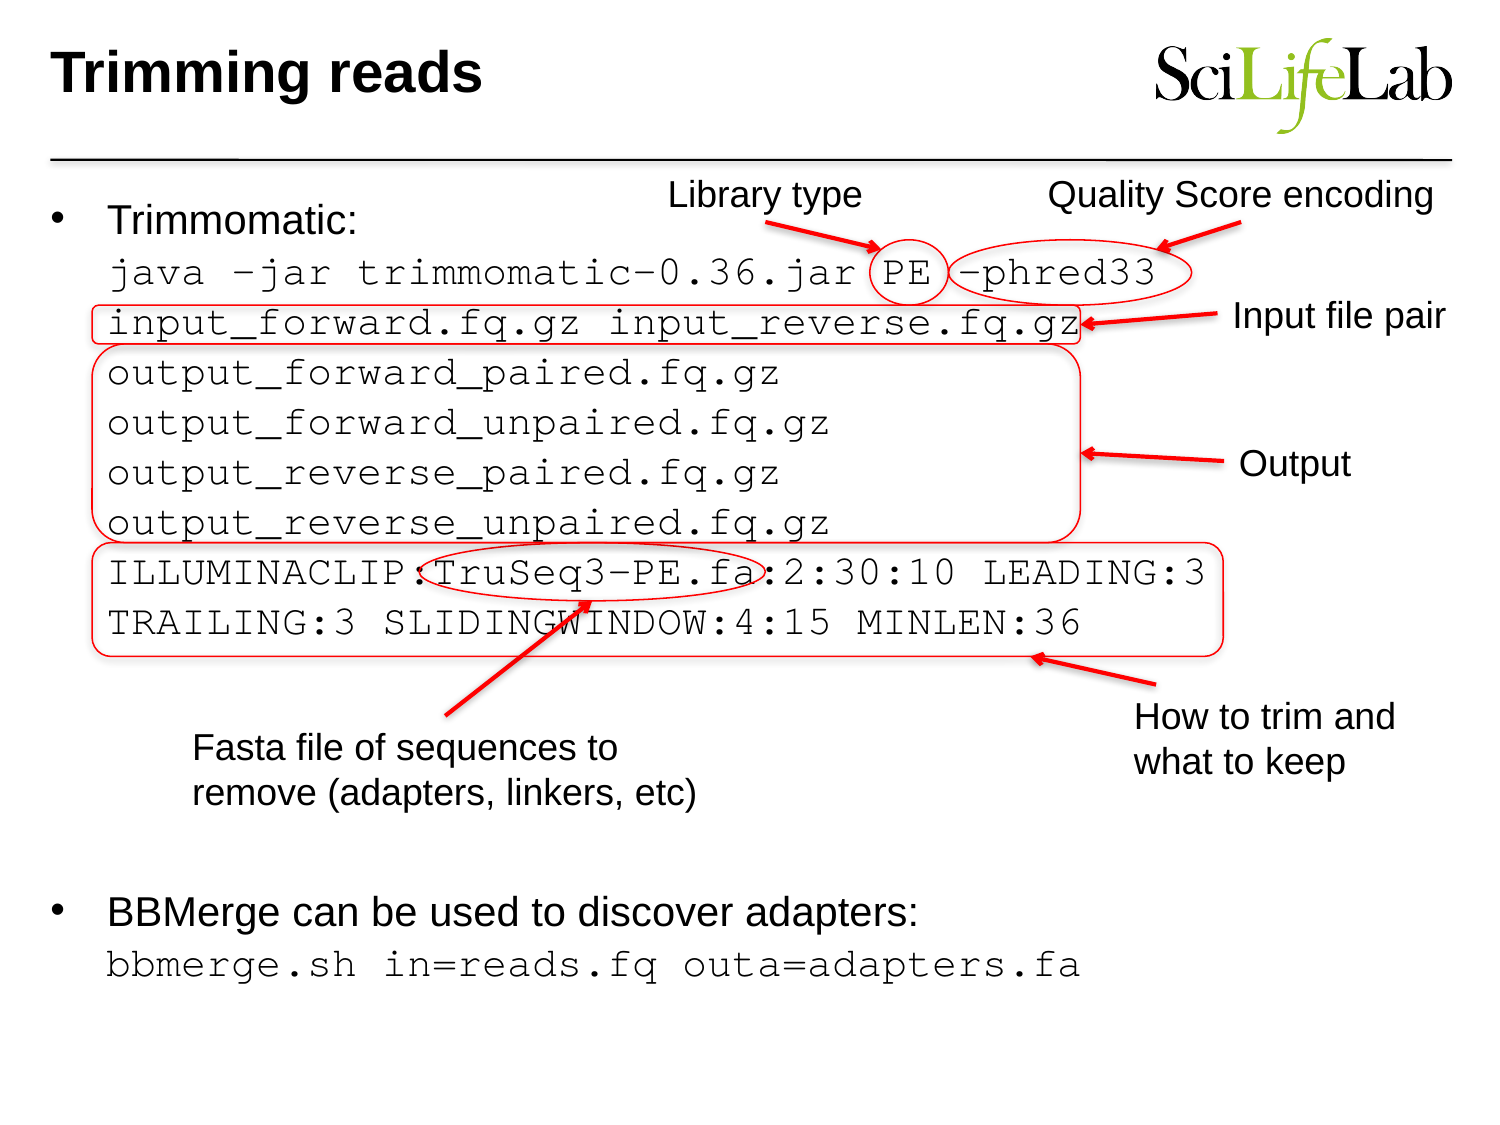

# Trimming reads
Library type
Quality Score encoding
Trimmomatic:
java -jar trimmomatic-0.36.jar PE -phred33 input_forward.fq.gz input_reverse.fq.gz output_forward_paired.fq.gz output_forward_unpaired.fq.gz output_reverse_paired.fq.gz output_reverse_unpaired.fq.gz
ILLUMINACLIP:TruSeq3-PE.fa:2:30:10 LEADING:3 TRAILING:3 SLIDINGWINDOW:4:15 MINLEN:36

BBMerge can be used to discover adapters:
bbmerge.sh in=reads.fq outa=adapters.fa

Input file pair

Output

How to trim and
what to keep
Fasta file of sequences to
remove (adapters, linkers, etc)